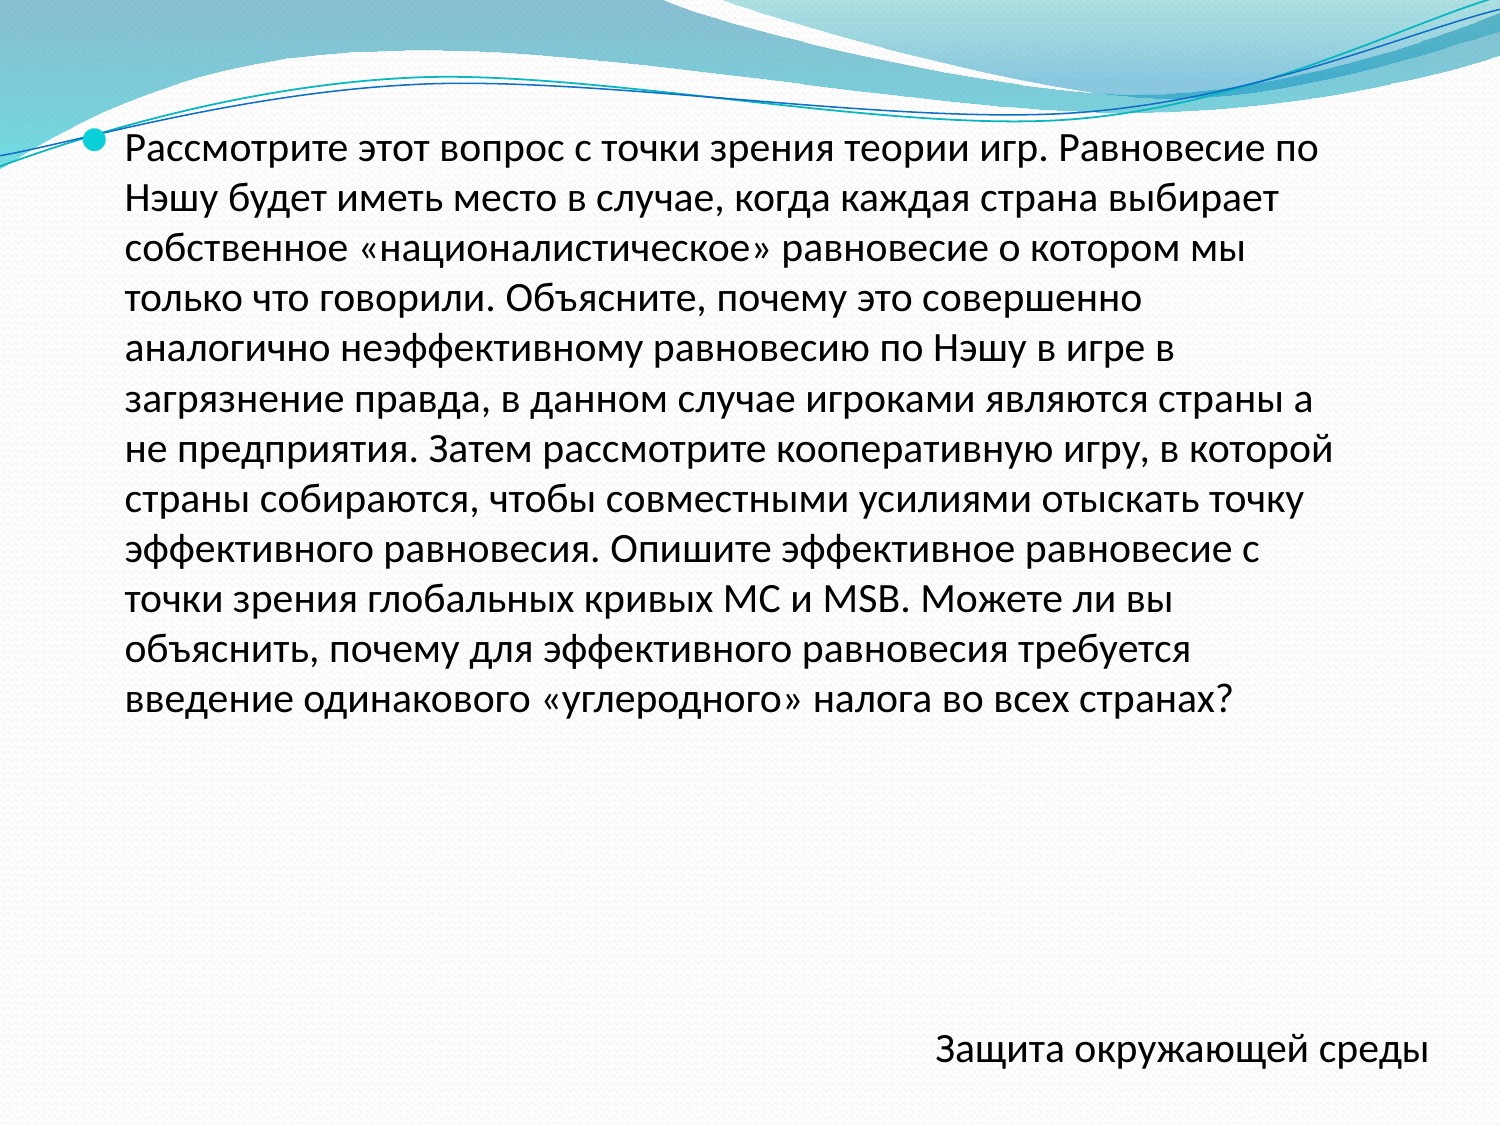

Рассмотрите этот вопрос с точки зрения теории игр. Равновесие по Нэшу будет иметь место в случае, когда каждая страна выбирает собственное «националистическое» равновесие о котором мы только что говорили. Объясните, почему это совершенно аналогично неэффективному равновесию по Нэшу в игре в загрязнение правда, в данном случае игроками являются страны а не предприятия. Затем рассмотрите кооперативную игру, в которой страны собираются, чтобы совместными усилиями отыскать точку эффективного равновесия. Опишите эффективное равновесие с точки зрения глобальных кривых МС и MSB. Можете ли вы объяснить, почему для эффективного равновесия требуется введение одинакового «углеродного» налога во всех странах?
Защита окружающей среды